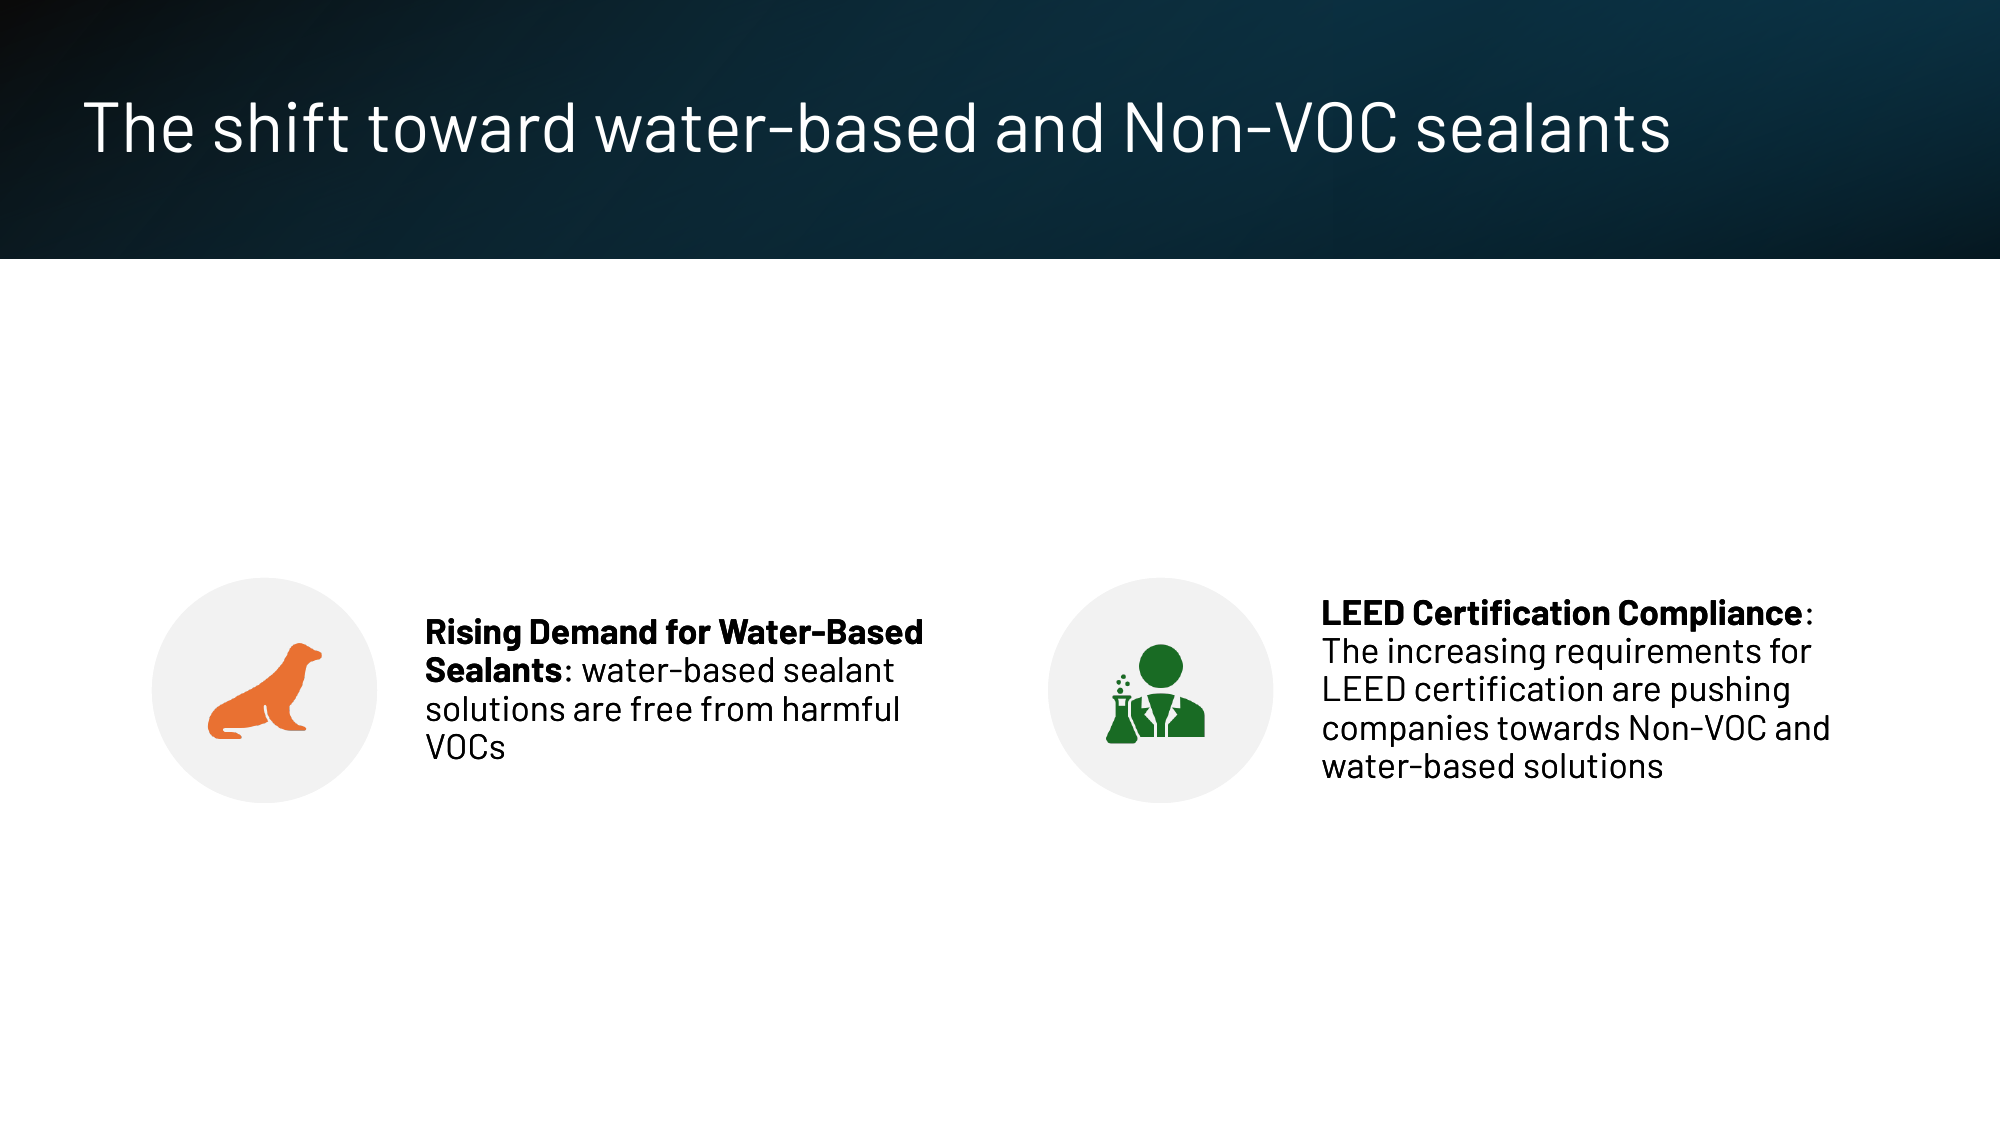

# The shift toward water-based and Non-VOC sealants
Rising Demand for Water-Based Sealants: water-based sealant solutions are free from harmful VOCs
LEED Certification Compliance: The increasing requirements for LEED certification are pushing companies towards Non-VOC and water-based solutions
Rising Demand for Water-Based Sealants: water-based sealant solutions are free from harmful VOCs
LEED Certification Compliance: The increasing requirements for LEED certification are pushing companies towards Non-VOC and water-based solutions